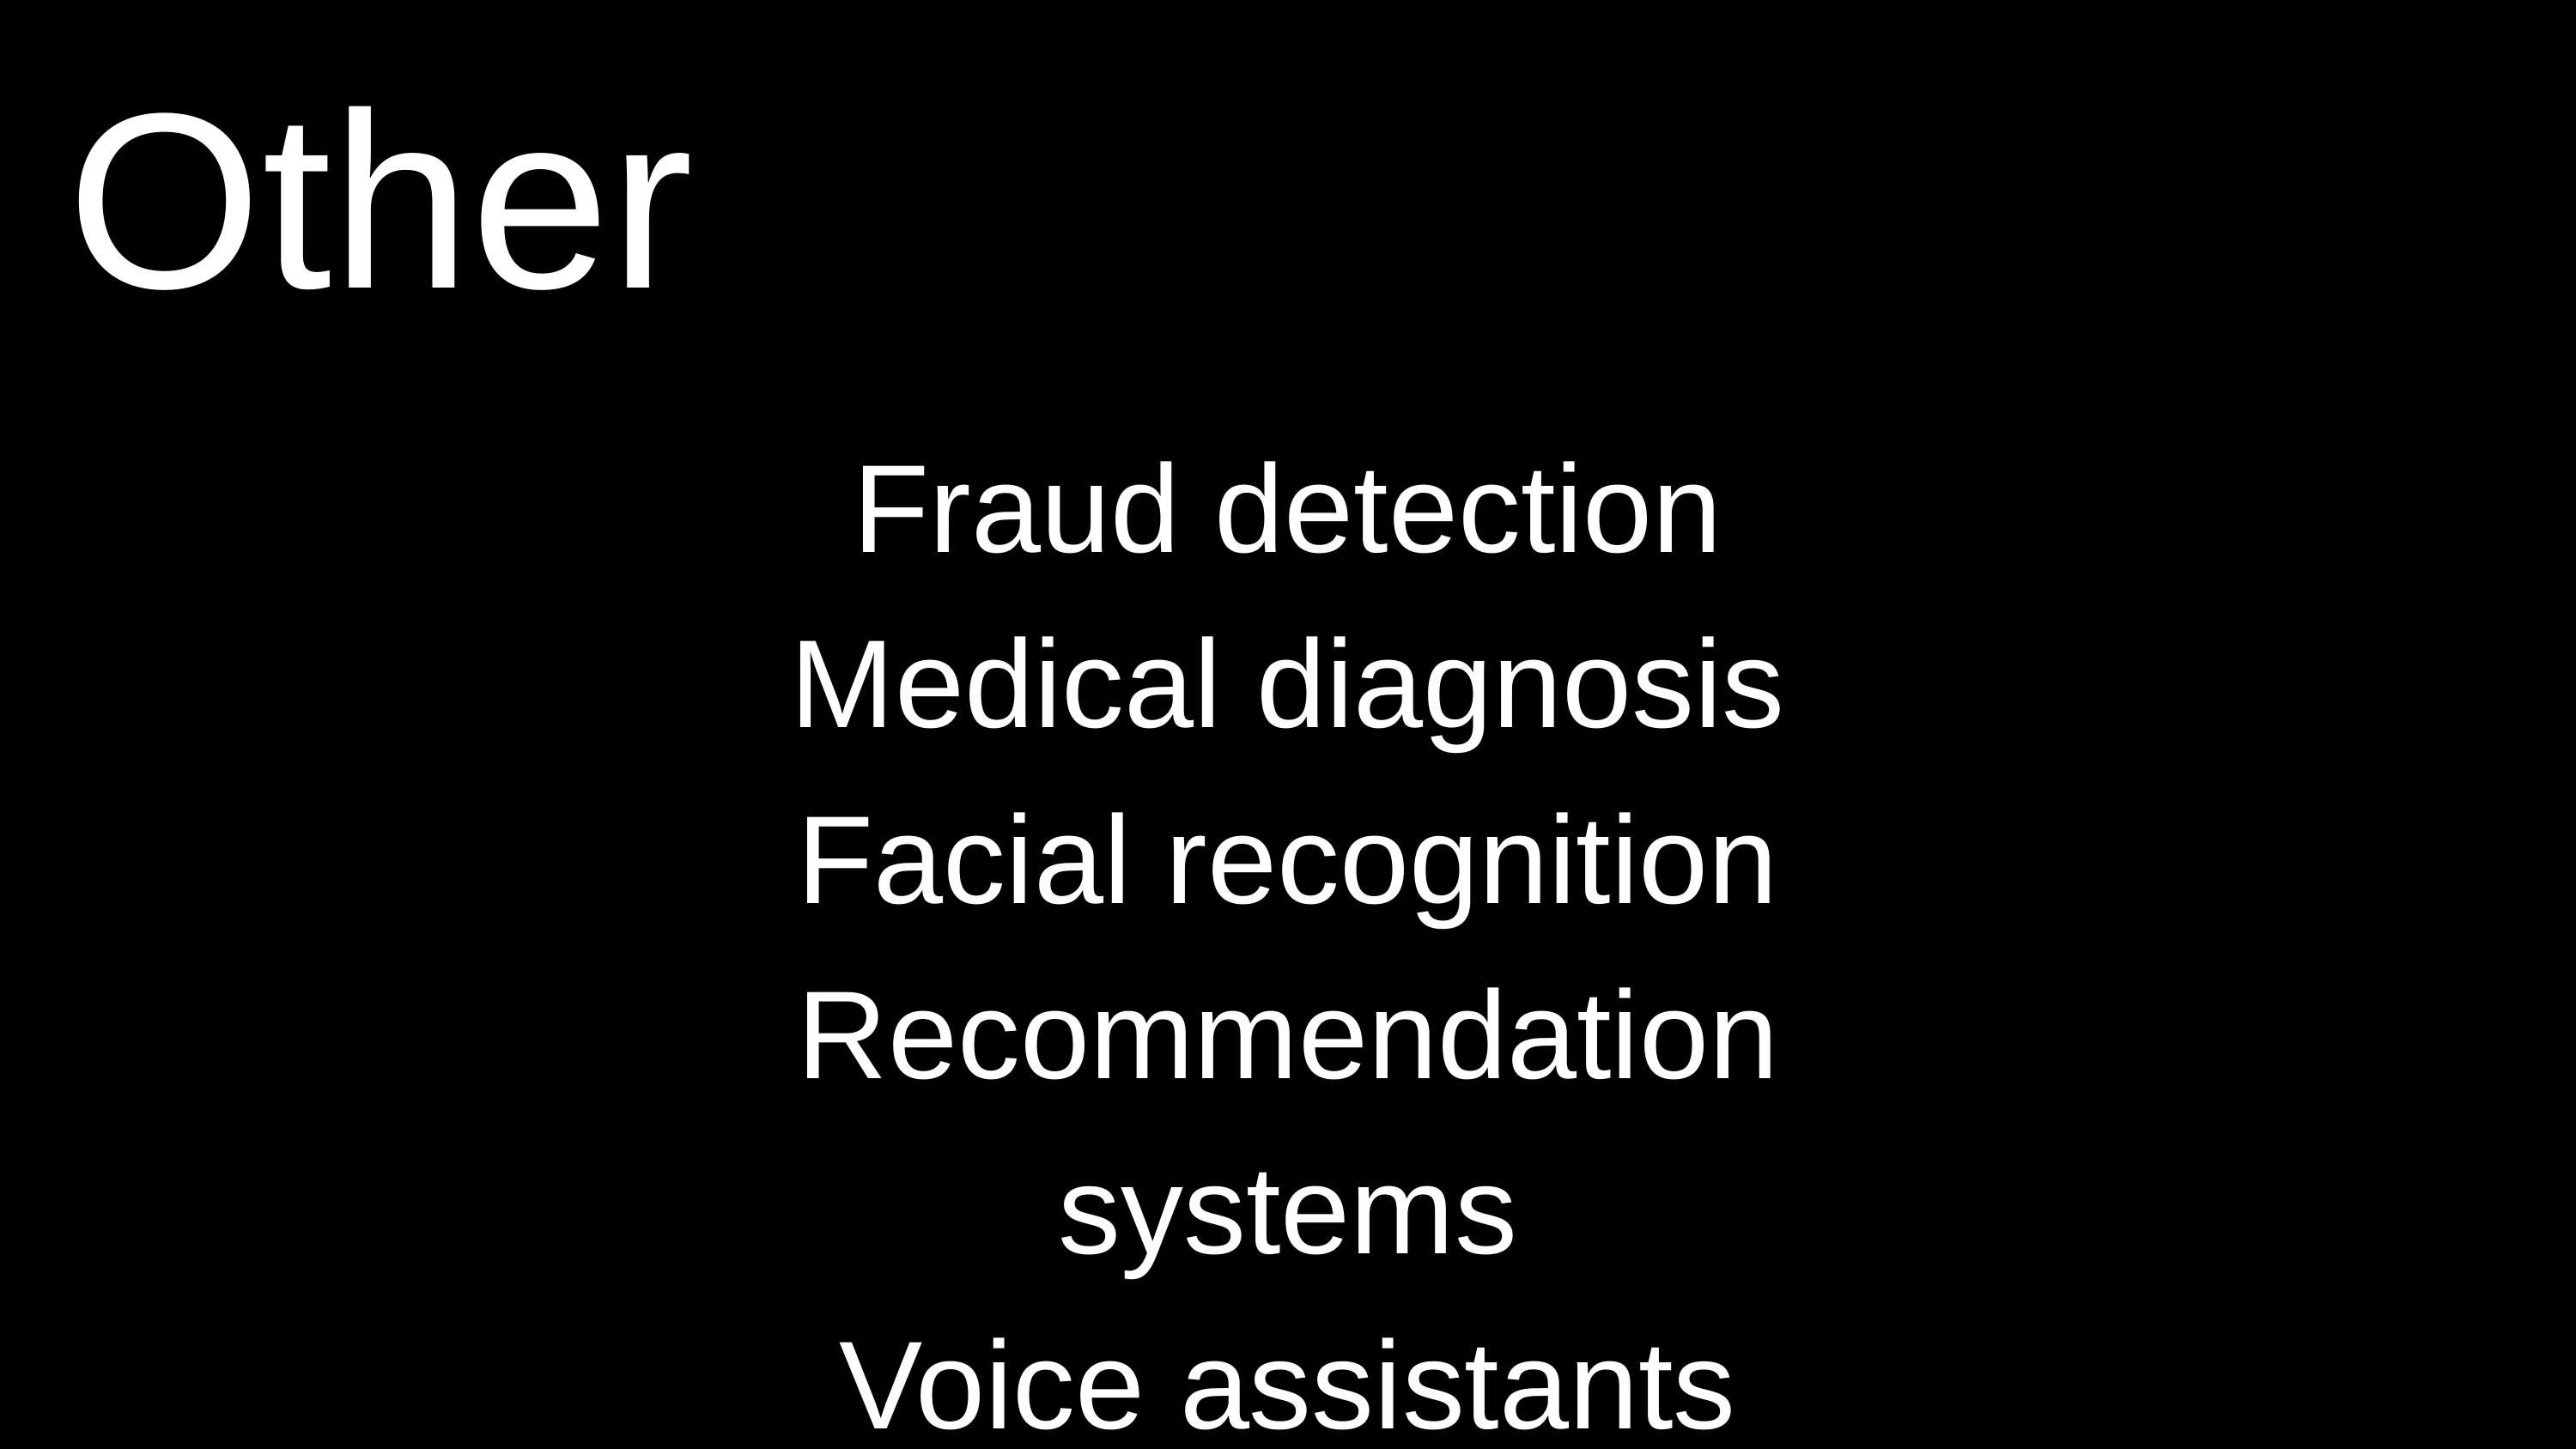

Other
Fraud detection
Medical diagnosis
Facial recognition
Recommendation systems
Voice assistants